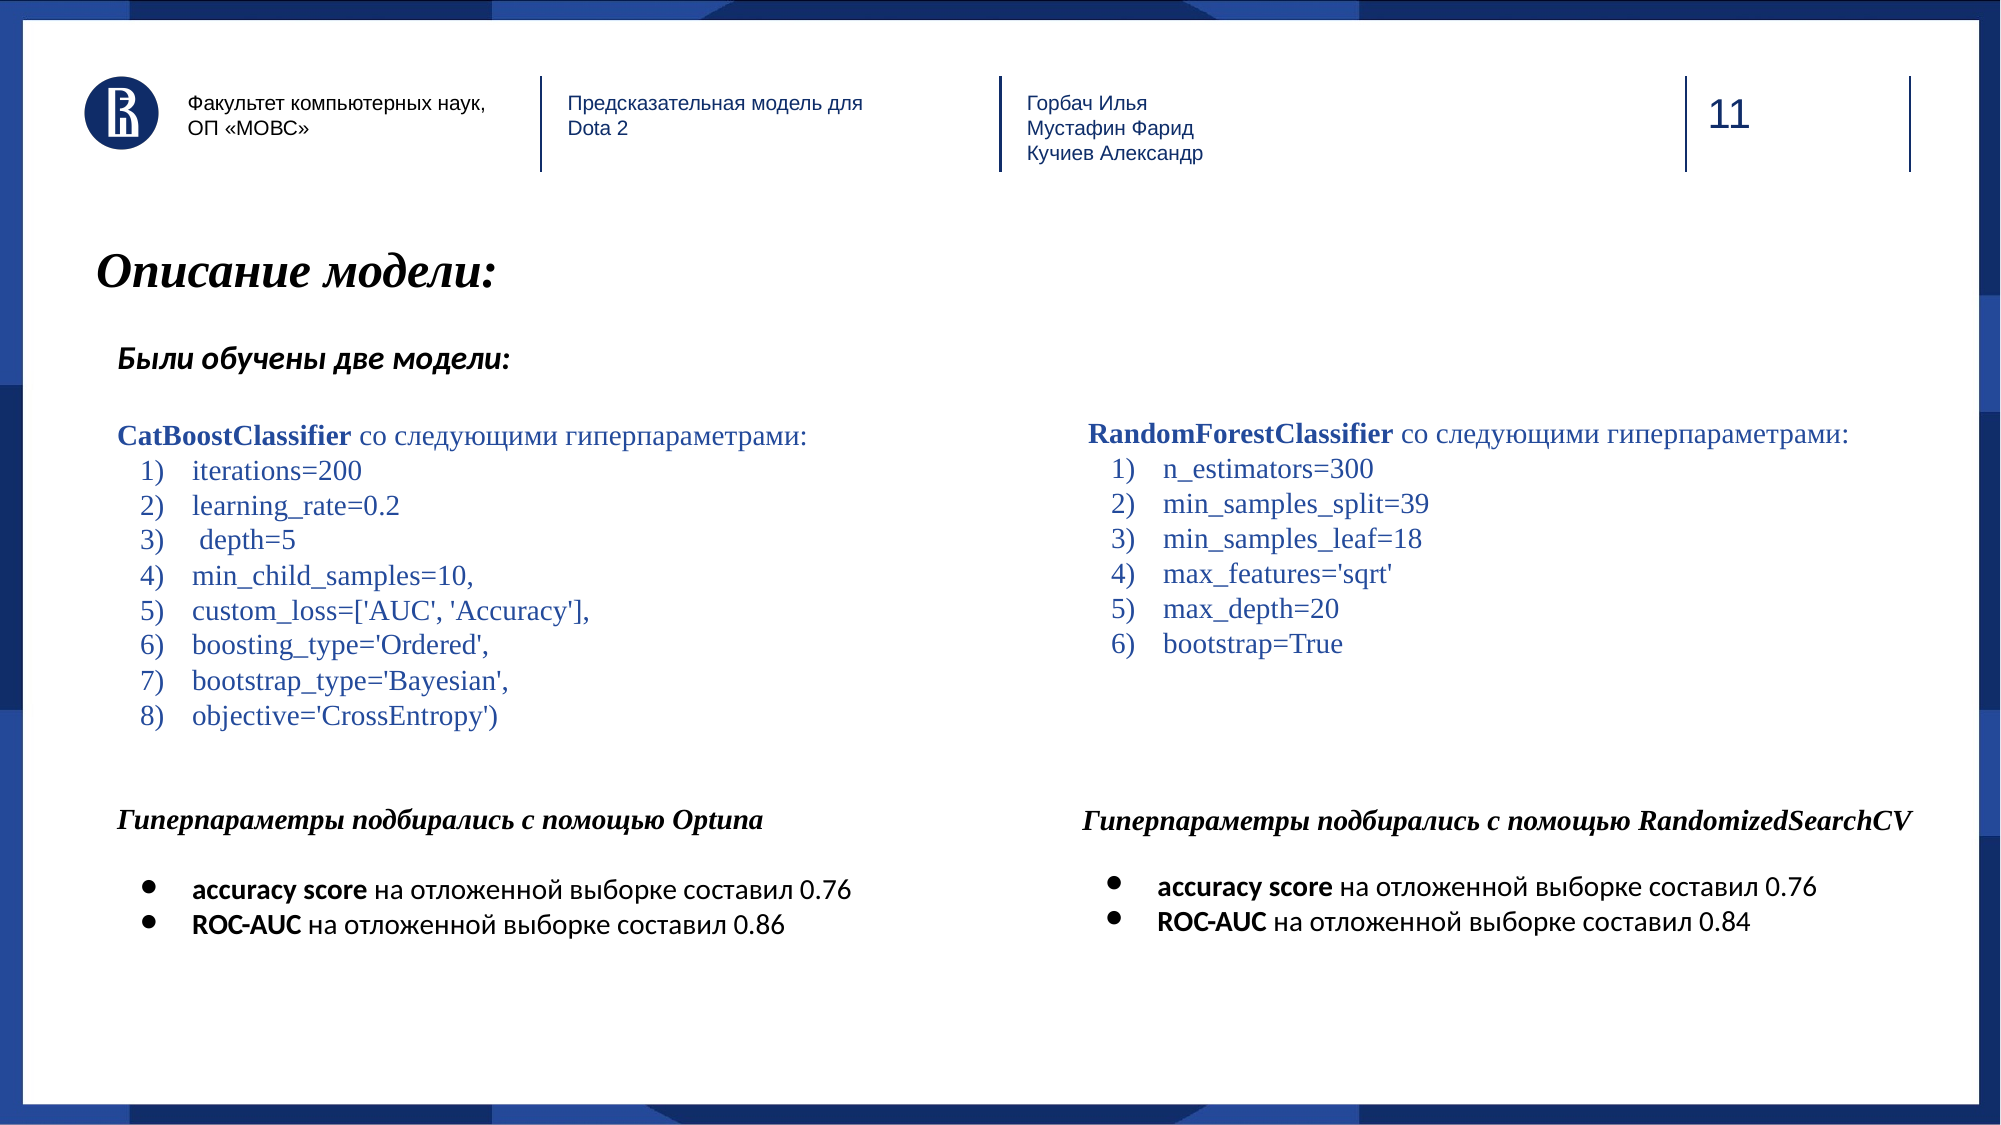

Факультет компьютерных наук,
ОП «МОВС»
Предсказательная модель для Dota 2
Горбач Илья
Мустафин Фарид
Кучиев Александр

# Описание модели:
Были обучены две модели:

CatBoostClassifier со следующими гиперпараметрами:
iterations=200
learning_rate=0.2
 depth=5
min_child_samples=10,
custom_loss=['AUC', 'Accuracy'],
boosting_type='Ordered',
bootstrap_type='Bayesian',
objective='CrossEntropy')

Гиперпараметры подбирались с помощью Optuna

accuracy score на отложенной выборке составил 0.76
ROC-AUC на отложенной выборке составил 0.86

RandomForestClassifier со следующими гиперпараметрами:
n_estimators=300
min_samples_split=39
min_samples_leaf=18
max_features='sqrt'
max_depth=20
bootstrap=True
Гиперпараметры подбирались с помощью RandomizedSearchCV
accuracy score на отложенной выборке составил 0.76
ROC-AUC на отложенной выборке составил 0.84